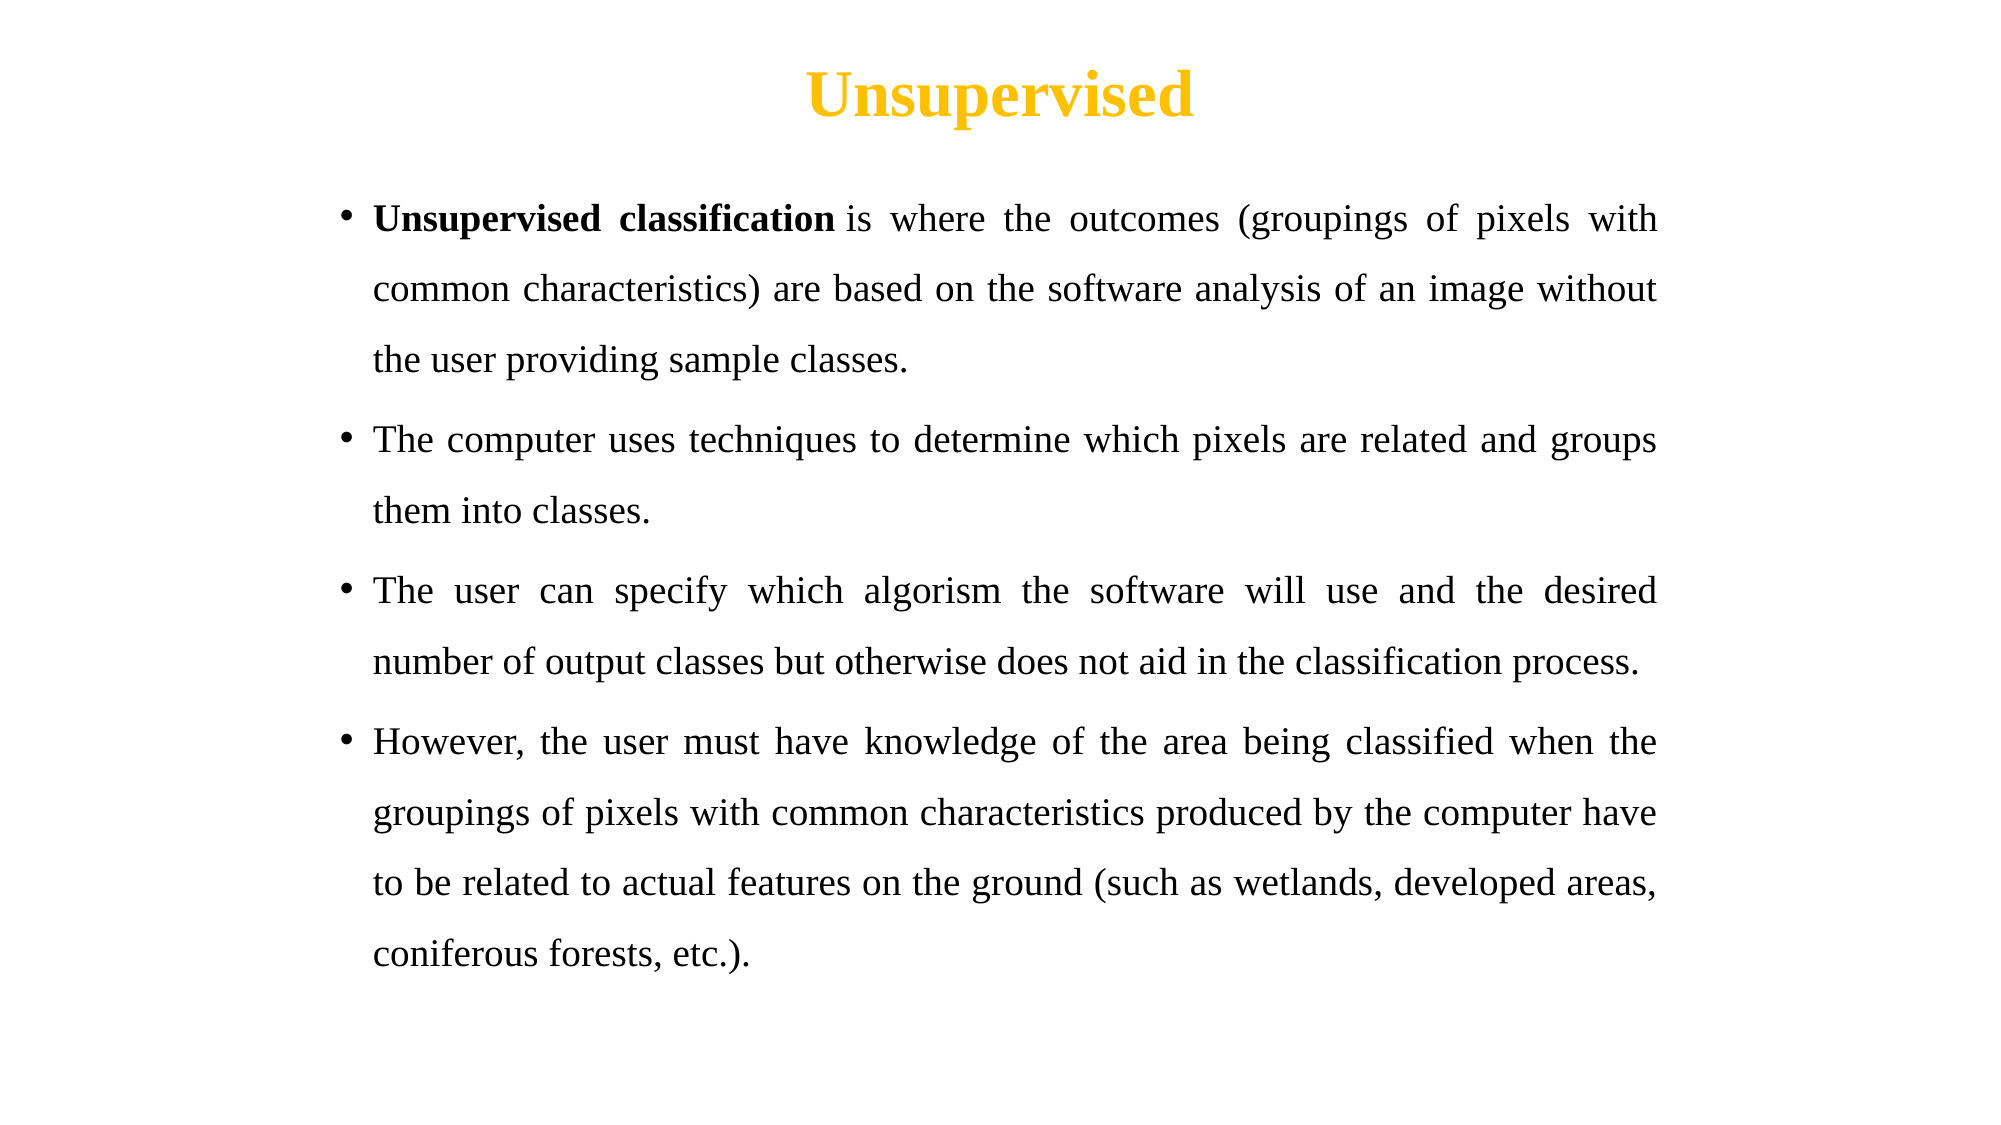

Unsupervised
Unsupervised classification is where the outcomes (groupings of pixels with common characteristics) are based on the software analysis of an image without the user providing sample classes.
The computer uses techniques to determine which pixels are related and groups them into classes.
The user can specify which algorism the software will use and the desired number of output classes but otherwise does not aid in the classification process.
However, the user must have knowledge of the area being classified when the groupings of pixels with common characteristics produced by the computer have to be related to actual features on the ground (such as wetlands, developed areas, coniferous forests, etc.).